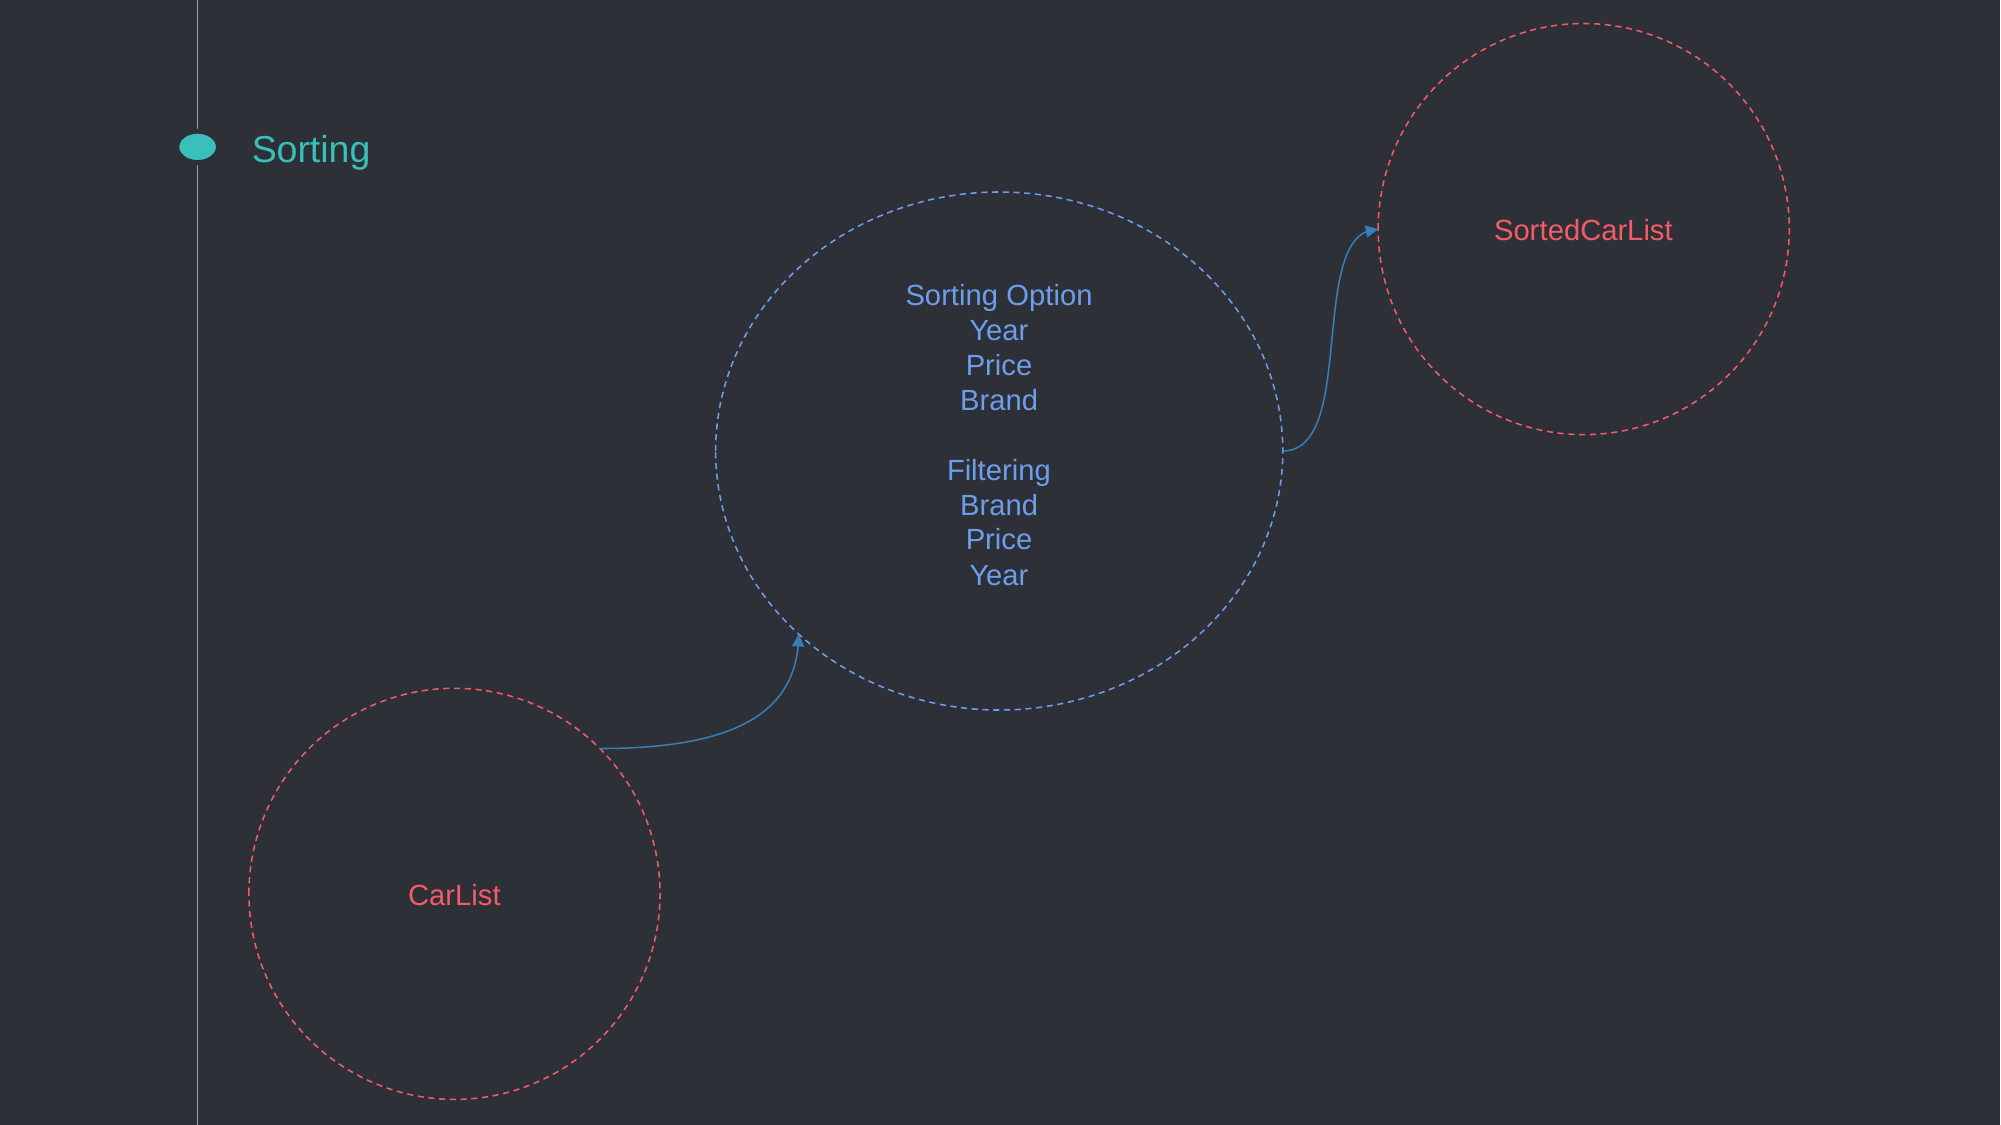

SortedCarList
# Sorting
Sorting Option
Year
Price
Brand

Filtering
Brand
Price
Year

CarList